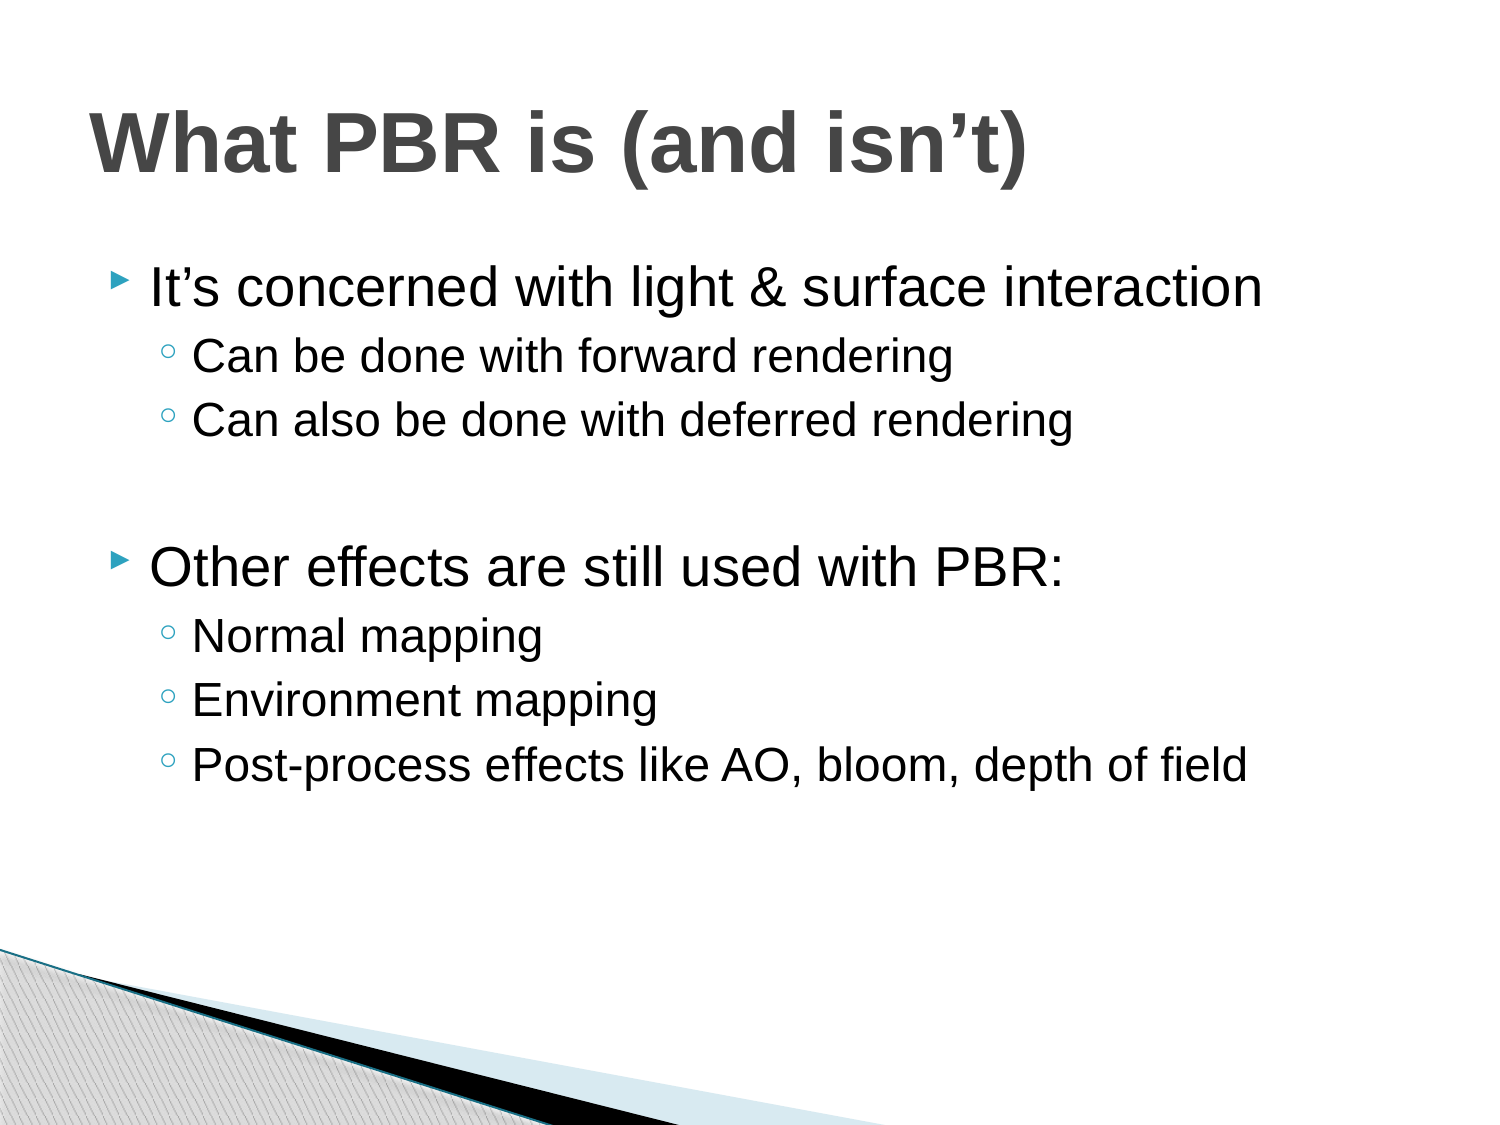

# What PBR is (and isn’t)
It’s concerned with light & surface interaction
Can be done with forward rendering
Can also be done with deferred rendering

Other effects are still used with PBR:
Normal mapping
Environment mapping
Post-process effects like AO, bloom, depth of field